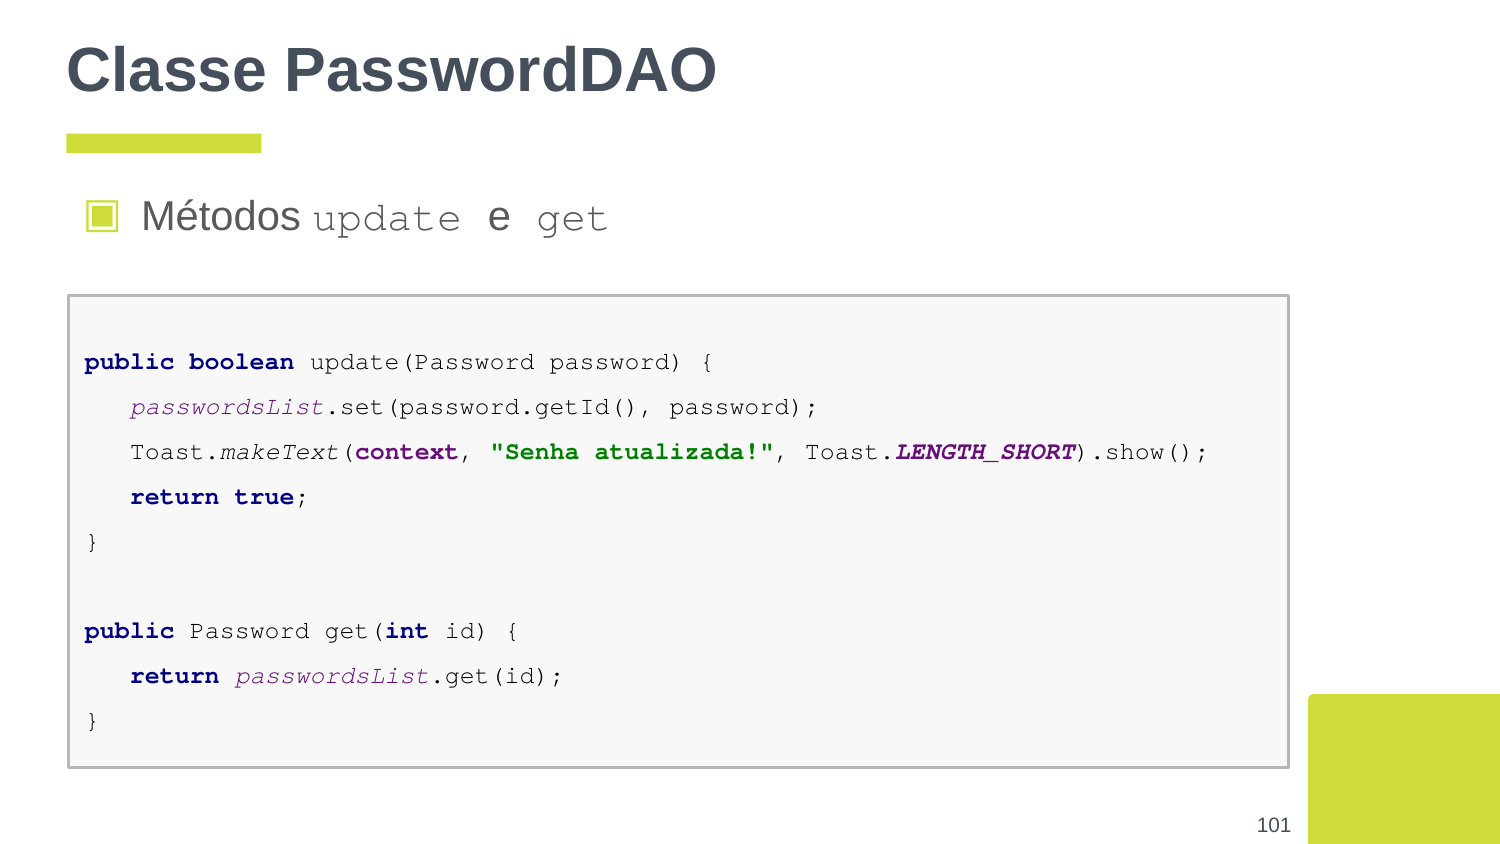

# Classe PasswordDAO
Métodos update e get
public boolean update(Password password) {
   passwordsList.set(password.getId(), password);
   Toast.makeText(context, "Senha atualizada!", Toast.LENGTH_SHORT).show();
   return true;
}

public Password get(int id) {
   return passwordsList.get(id);
}
101